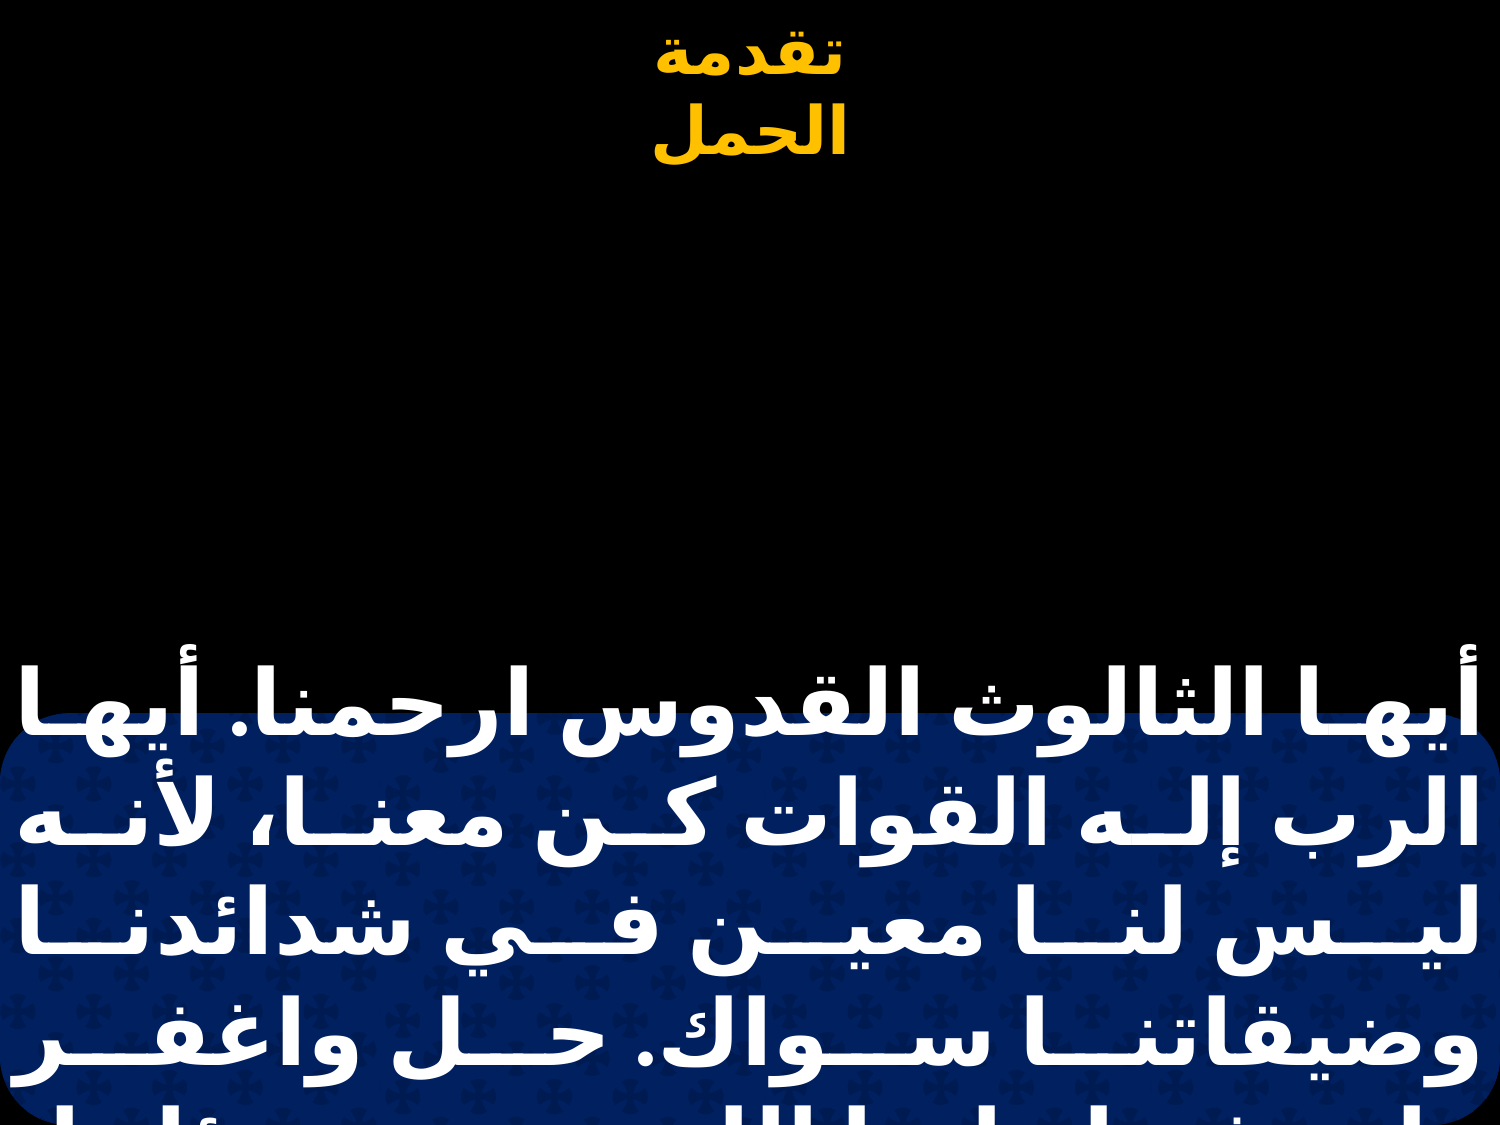

أيها الثالوث القدوس ارحمنا. أيها الرب إله القوات كن معنا، لأنه ليس لنا معين في شدائدنا وضيقاتنا سواك. حل واغفر واصفح لنا يا الله عن سيئاتنا،